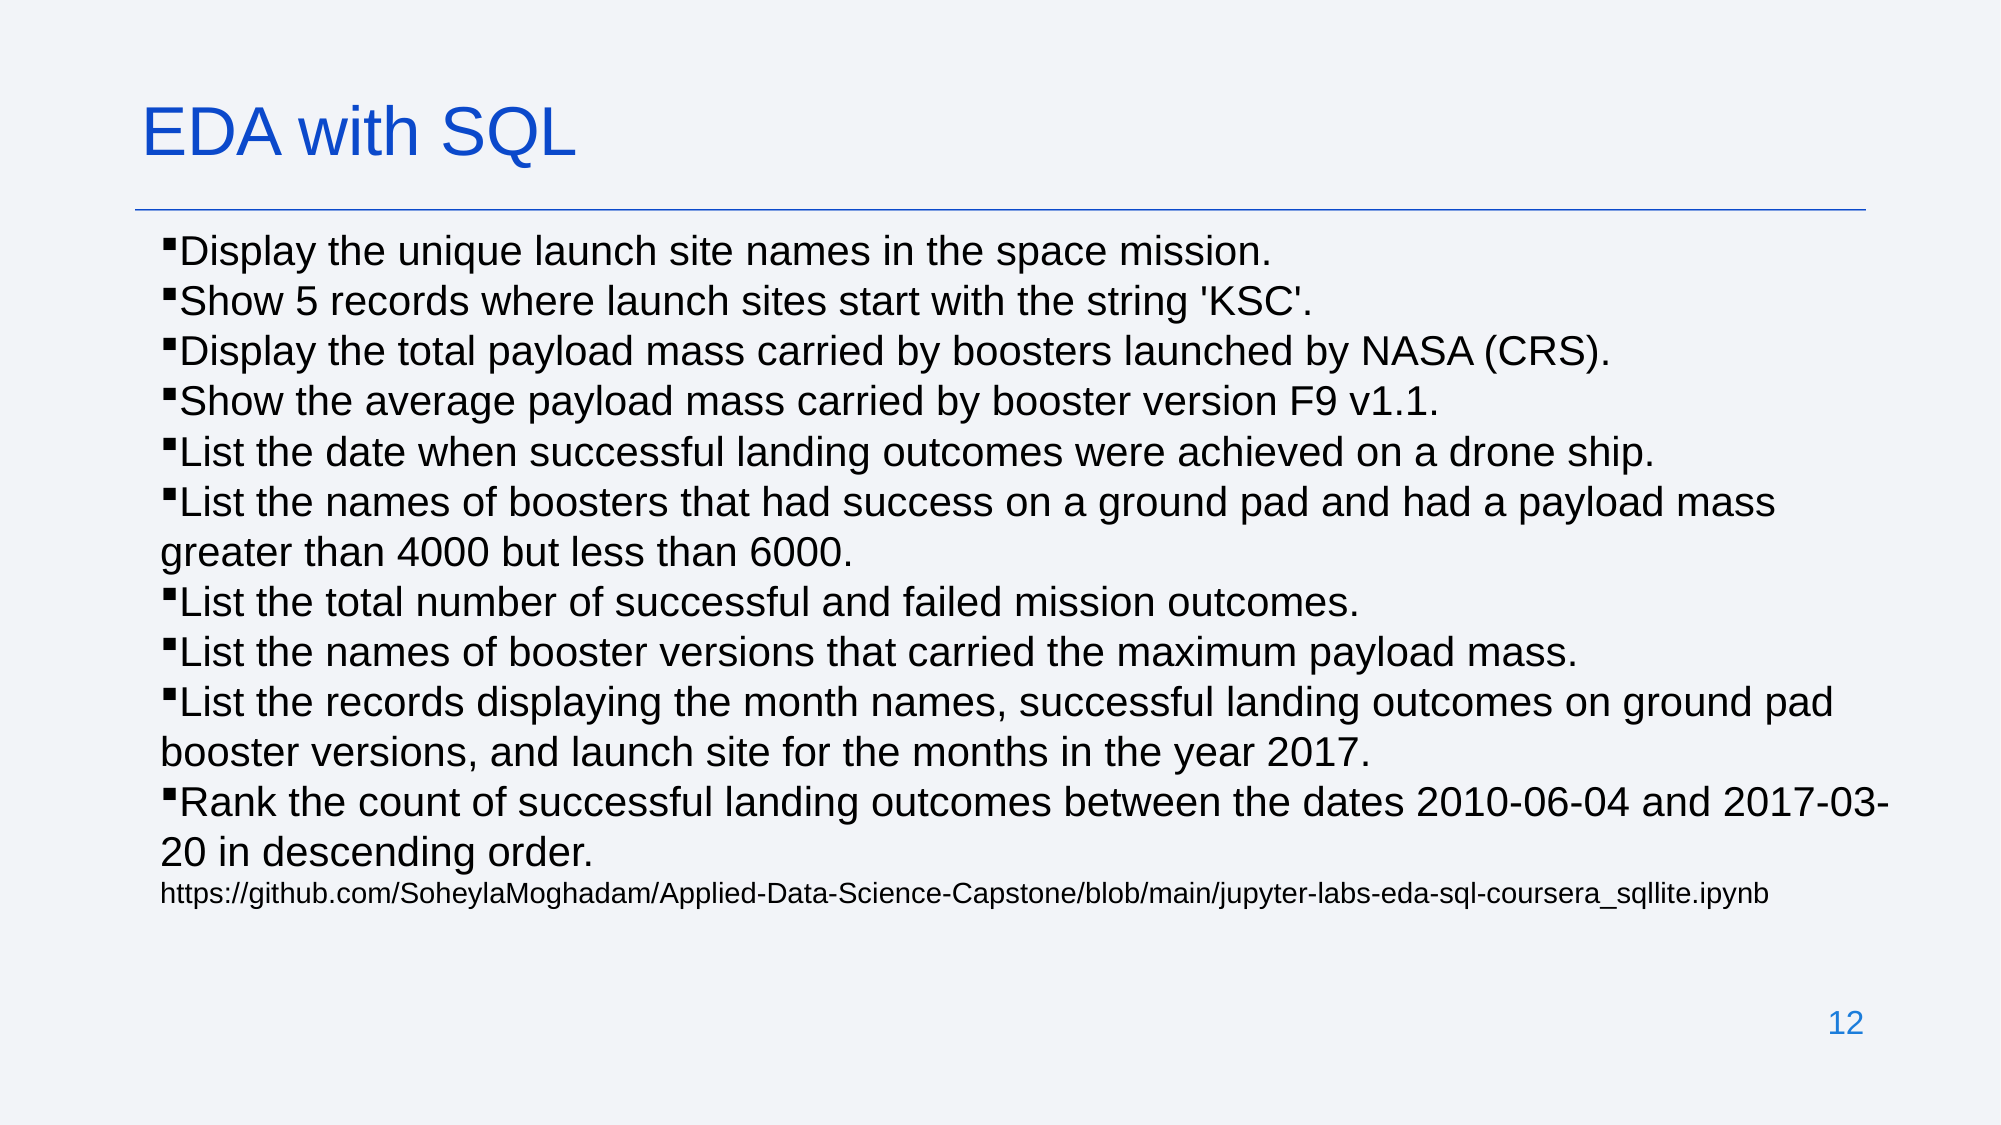

EDA with SQL
Display the unique launch site names in the space mission.
Show 5 records where launch sites start with the string 'KSC'.
Display the total payload mass carried by boosters launched by NASA (CRS).
Show the average payload mass carried by booster version F9 v1.1.
List the date when successful landing outcomes were achieved on a drone ship.
List the names of boosters that had success on a ground pad and had a payload mass greater than 4000 but less than 6000.
List the total number of successful and failed mission outcomes.
List the names of booster versions that carried the maximum payload mass.
List the records displaying the month names, successful landing outcomes on ground pad booster versions, and launch site for the months in the year 2017.
Rank the count of successful landing outcomes between the dates 2010-06-04 and 2017-03-20 in descending order.
https://github.com/SoheylaMoghadam/Applied-Data-Science-Capstone/blob/main/jupyter-labs-eda-sql-coursera_sqllite.ipynb

12